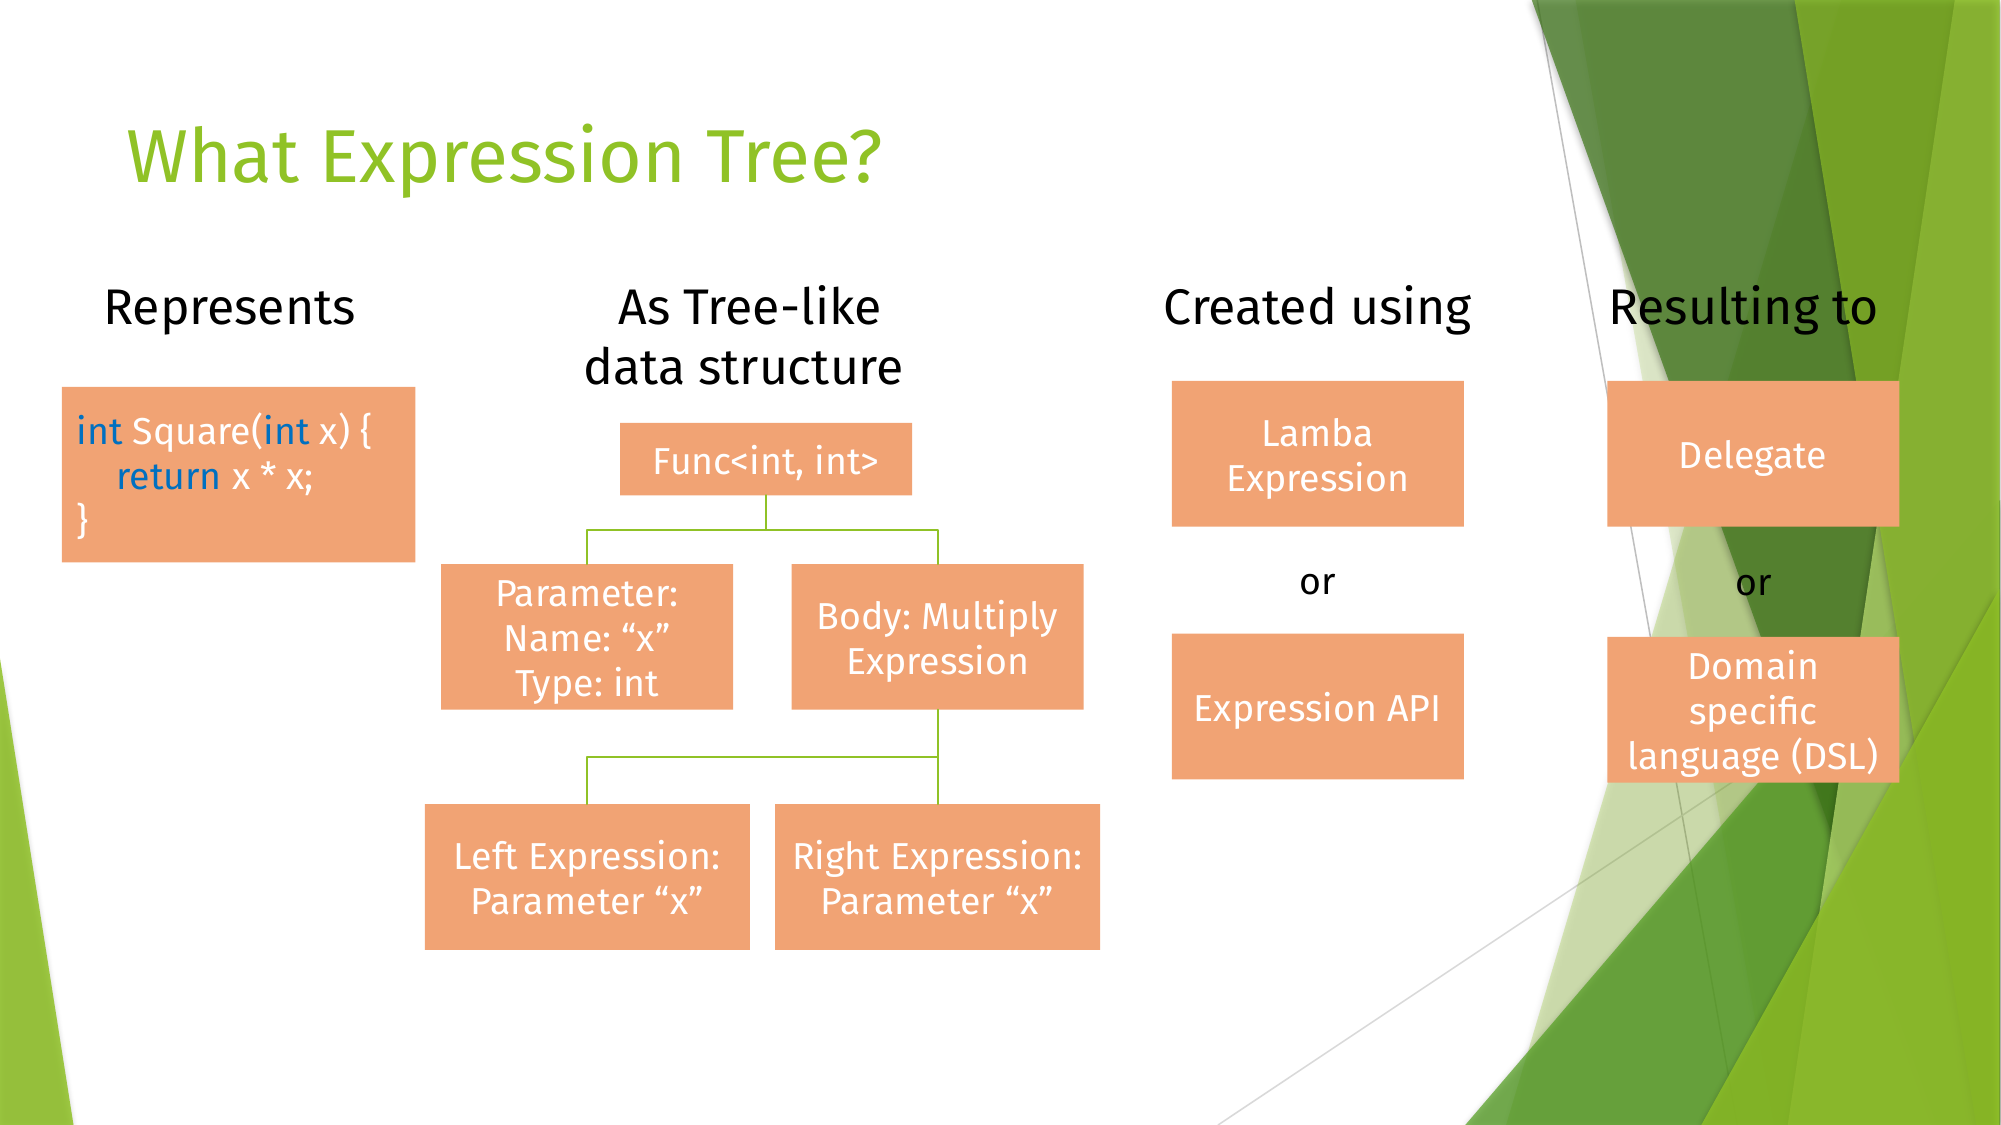

# What Expression Tree?
Represents
As Tree-like data structure
Created using
Resulting to
Lamba Expression
Delegate
int Square(int x) {
    return x * x;
}
Func<int, int>
or
or
Parameter:
Name: “x”
Type: int
Body: Multiply Expression
Expression API
Domain specific language (DSL)
Left Expression:
Parameter “x”
Right Expression:
Parameter “x”